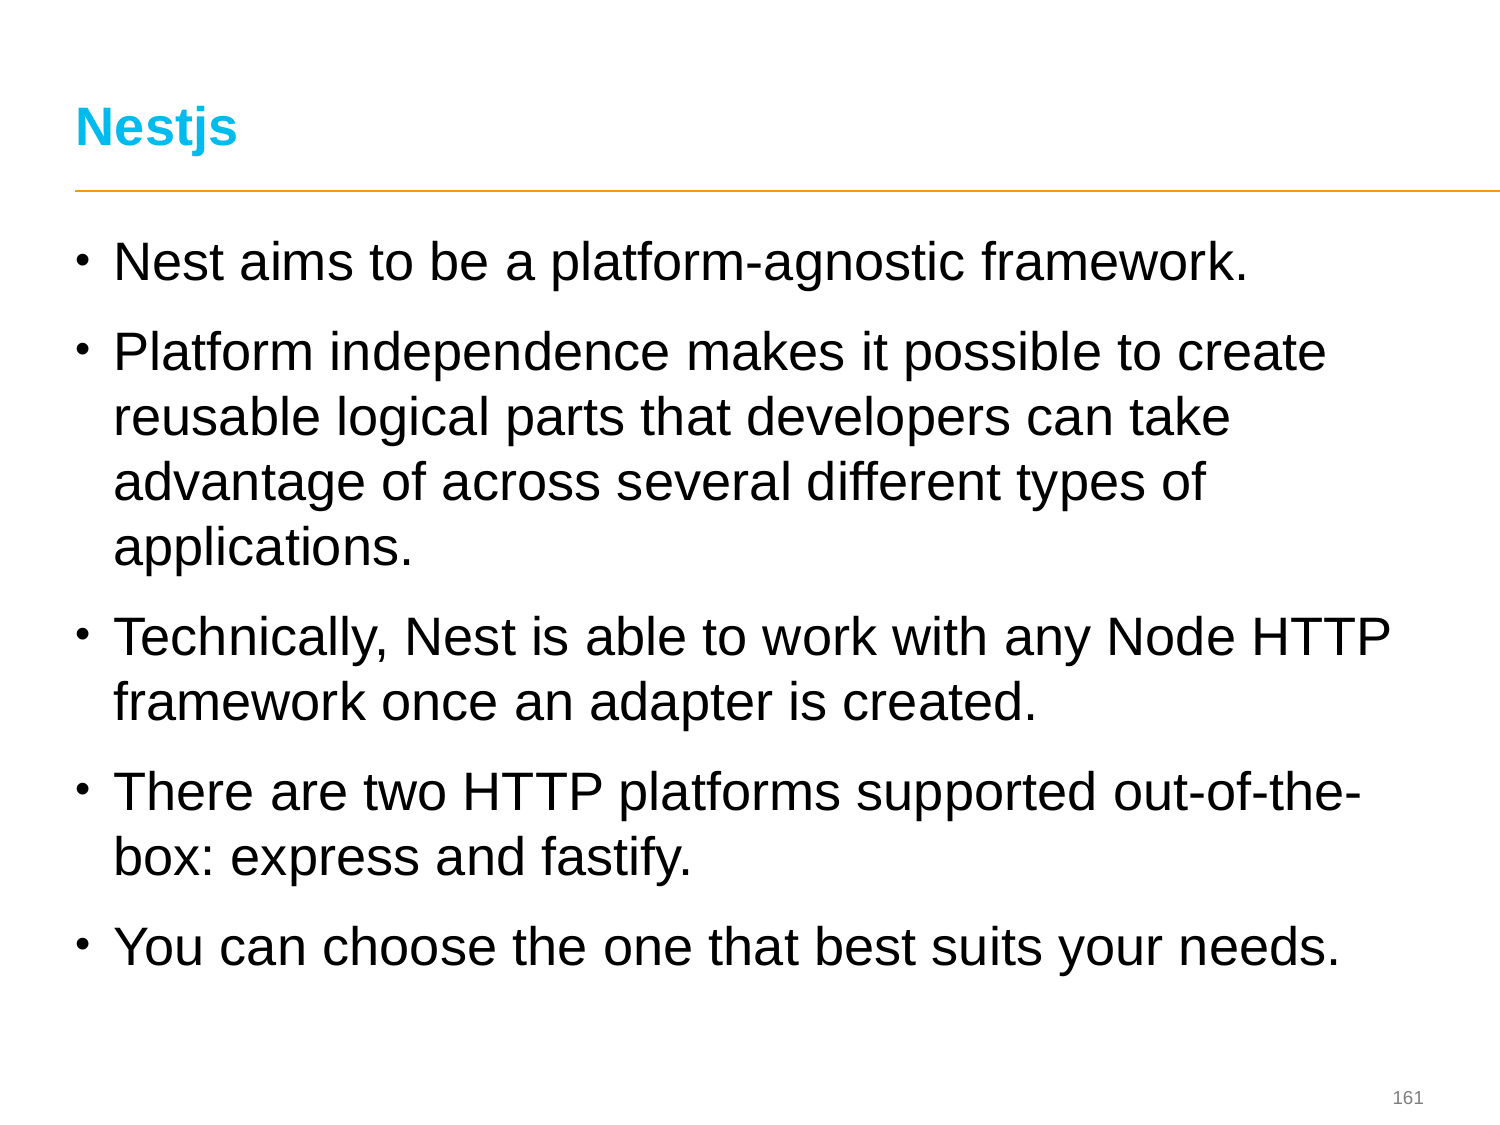

# Nestjs
Nest aims to be a platform-agnostic framework.
Platform independence makes it possible to create reusable logical parts that developers can take advantage of across several different types of applications.
Technically, Nest is able to work with any Node HTTP framework once an adapter is created.
There are two HTTP platforms supported out-of-the-box: express and fastify.
You can choose the one that best suits your needs.